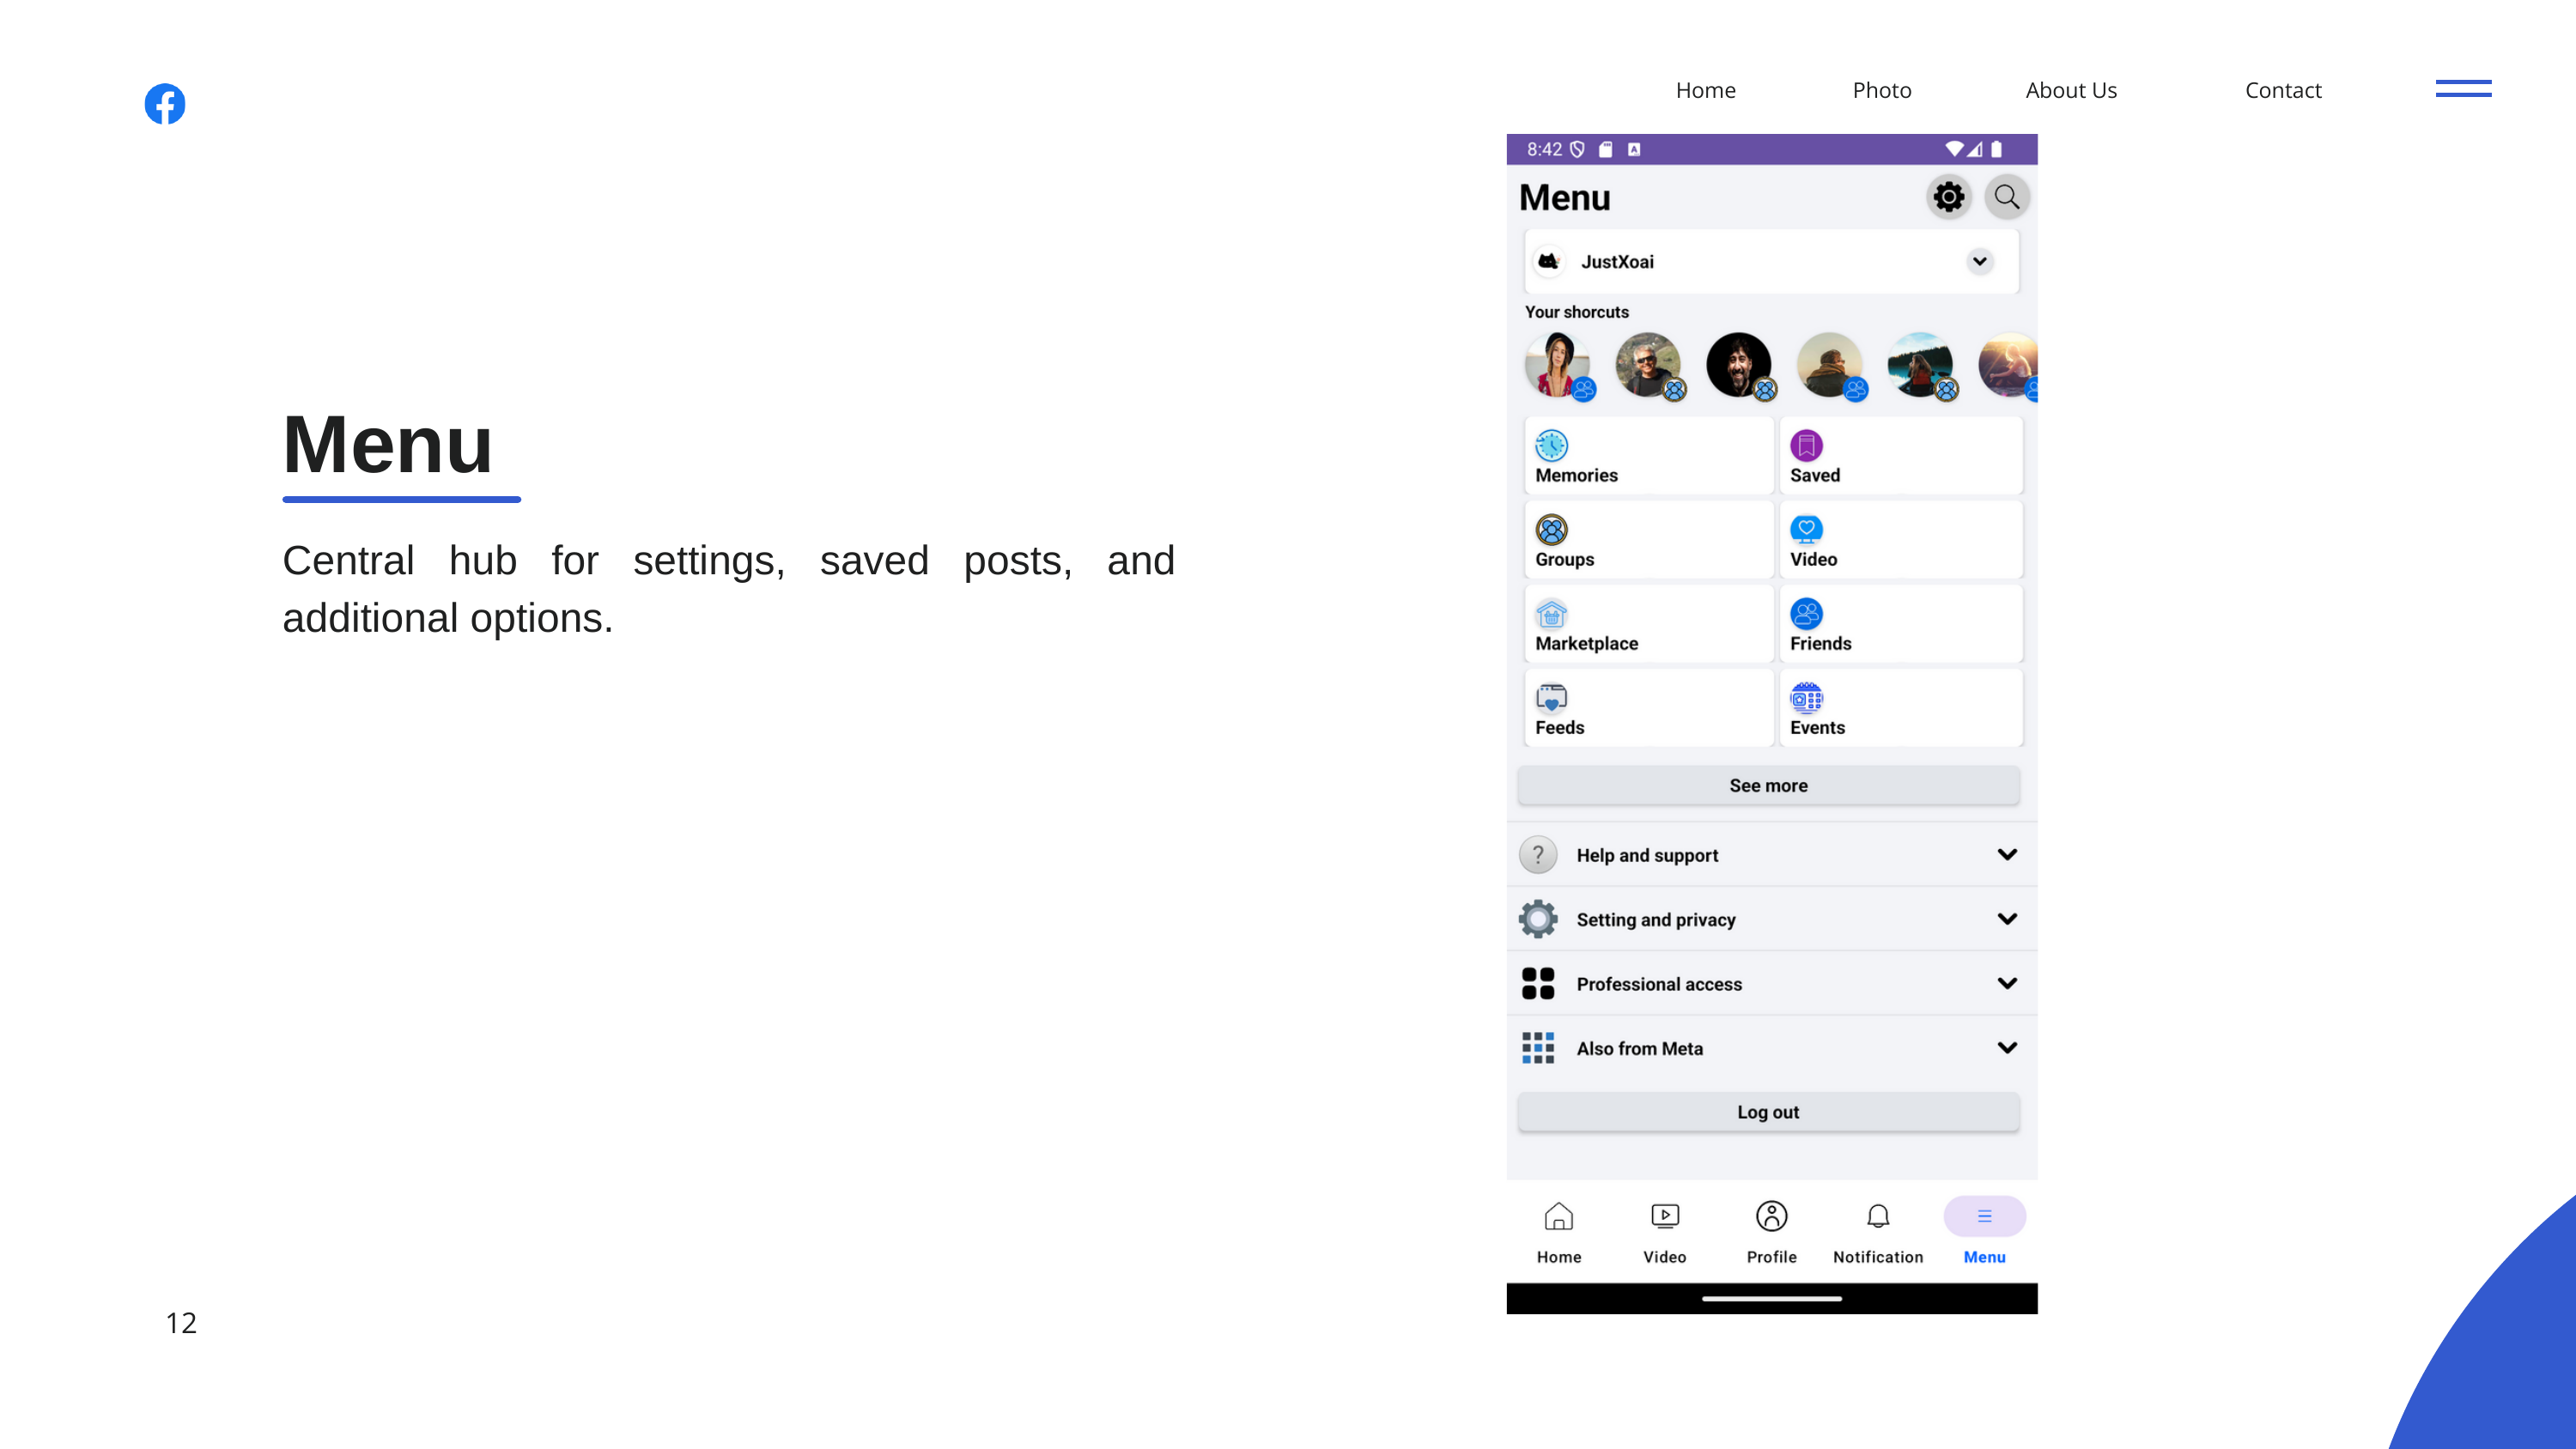

Home
Photo
About Us
Contact

Menu

Central hub for settings, saved posts, and additional options.

12